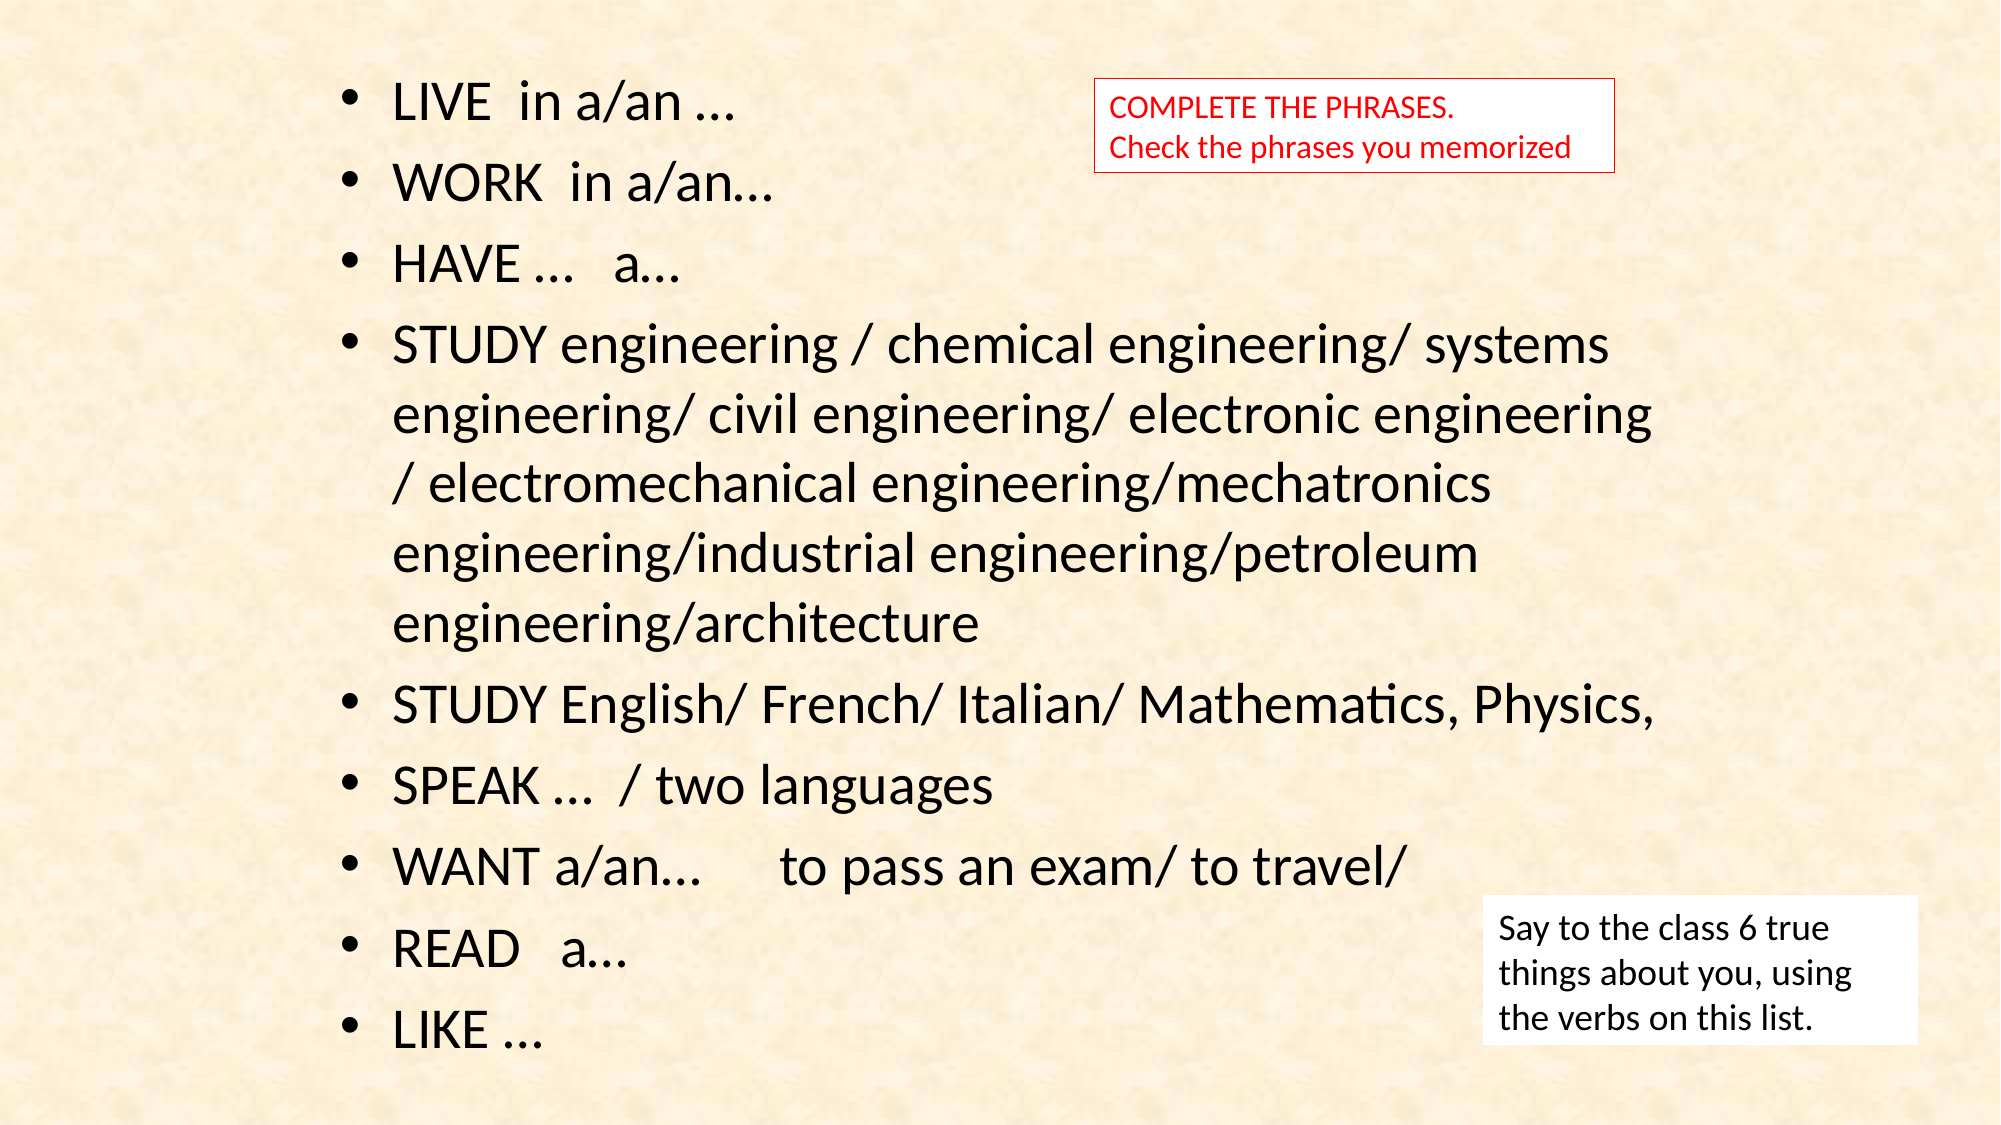

LIVE  in a/an …
WORK  in a/an…
HAVE …   a…
STUDY engineering / chemical engineering/ systems engineering/ civil engineering/ electronic engineering / electromechanical engineering/mechatronics engineering/industrial engineering/petroleum engineering/architecture
STUDY English/ French/ Italian/ Mathematics, Physics,
SPEAK …  / two languages
WANT a/an…      to pass an exam/ to travel/
READ   a…
LIKE …

COMPLETE THE PHRASES.
Check the phrases you memorized
Say to the class 6 true things about you, using the verbs on this list.